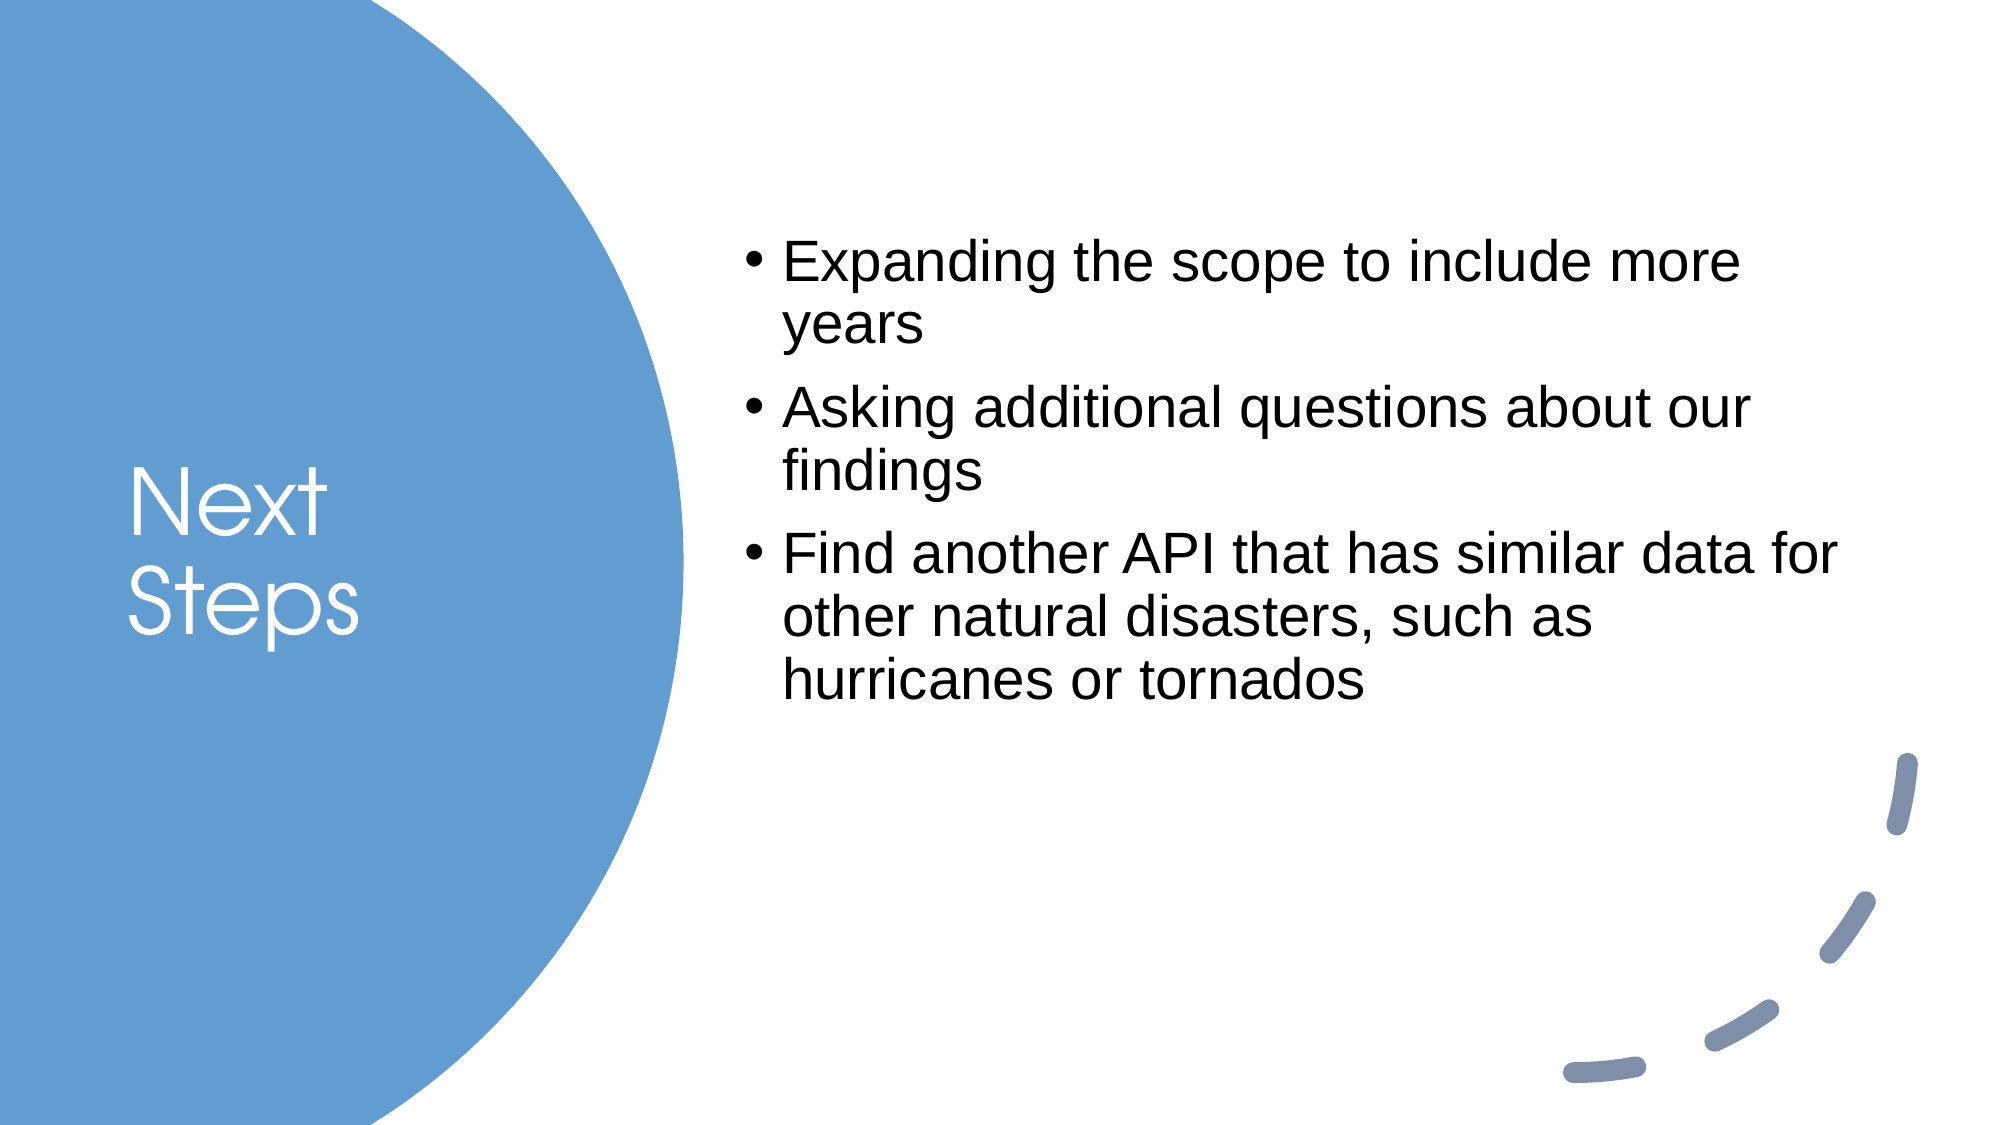

Expanding the scope to include more years
Asking additional questions about our findings
Find another API that has similar data for other natural disasters, such as hurricanes or tornados

# Next Steps